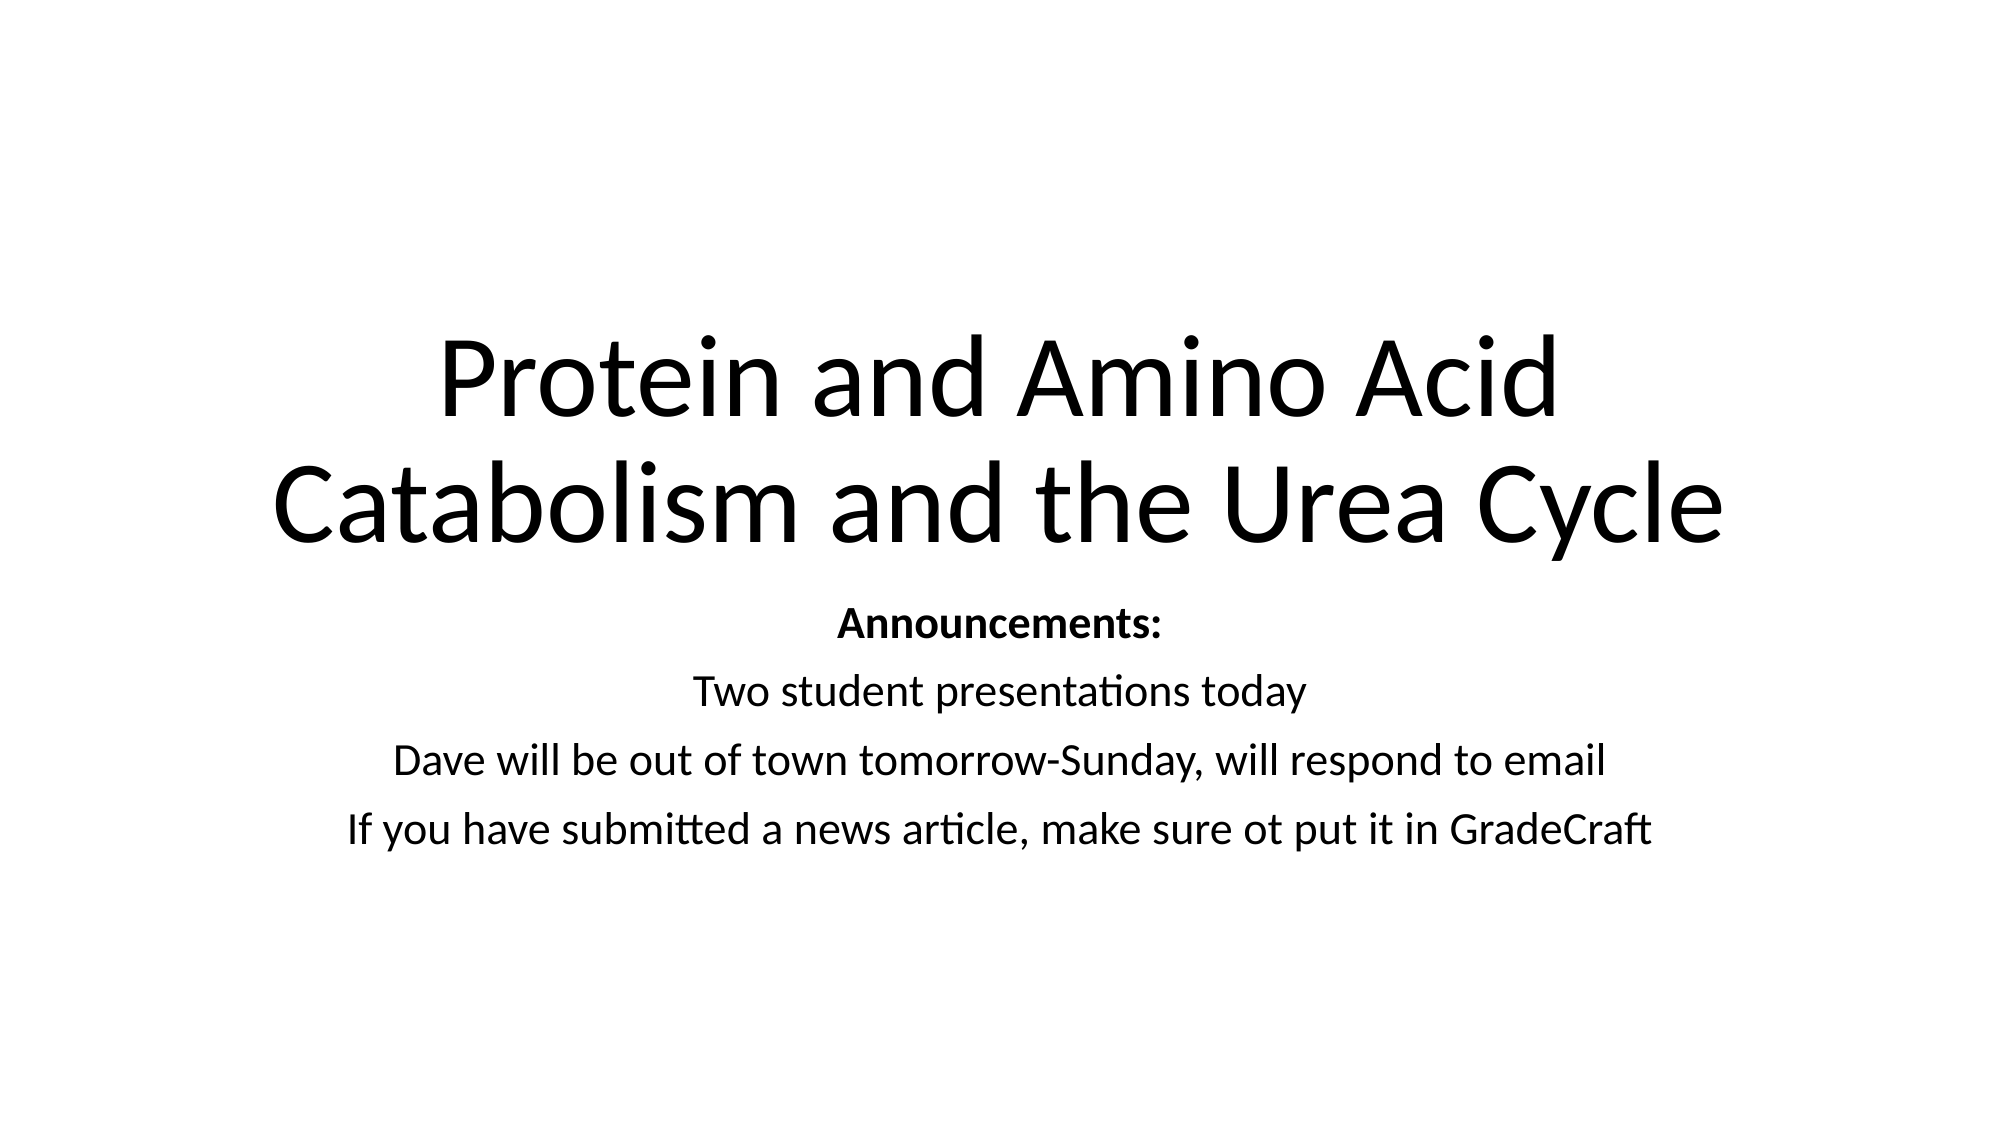

# Protein and Amino Acid Catabolism and the Urea Cycle
Announcements:
Two student presentations today
Dave will be out of town tomorrow-Sunday, will respond to email
If you have submitted a news article, make sure ot put it in GradeCraft